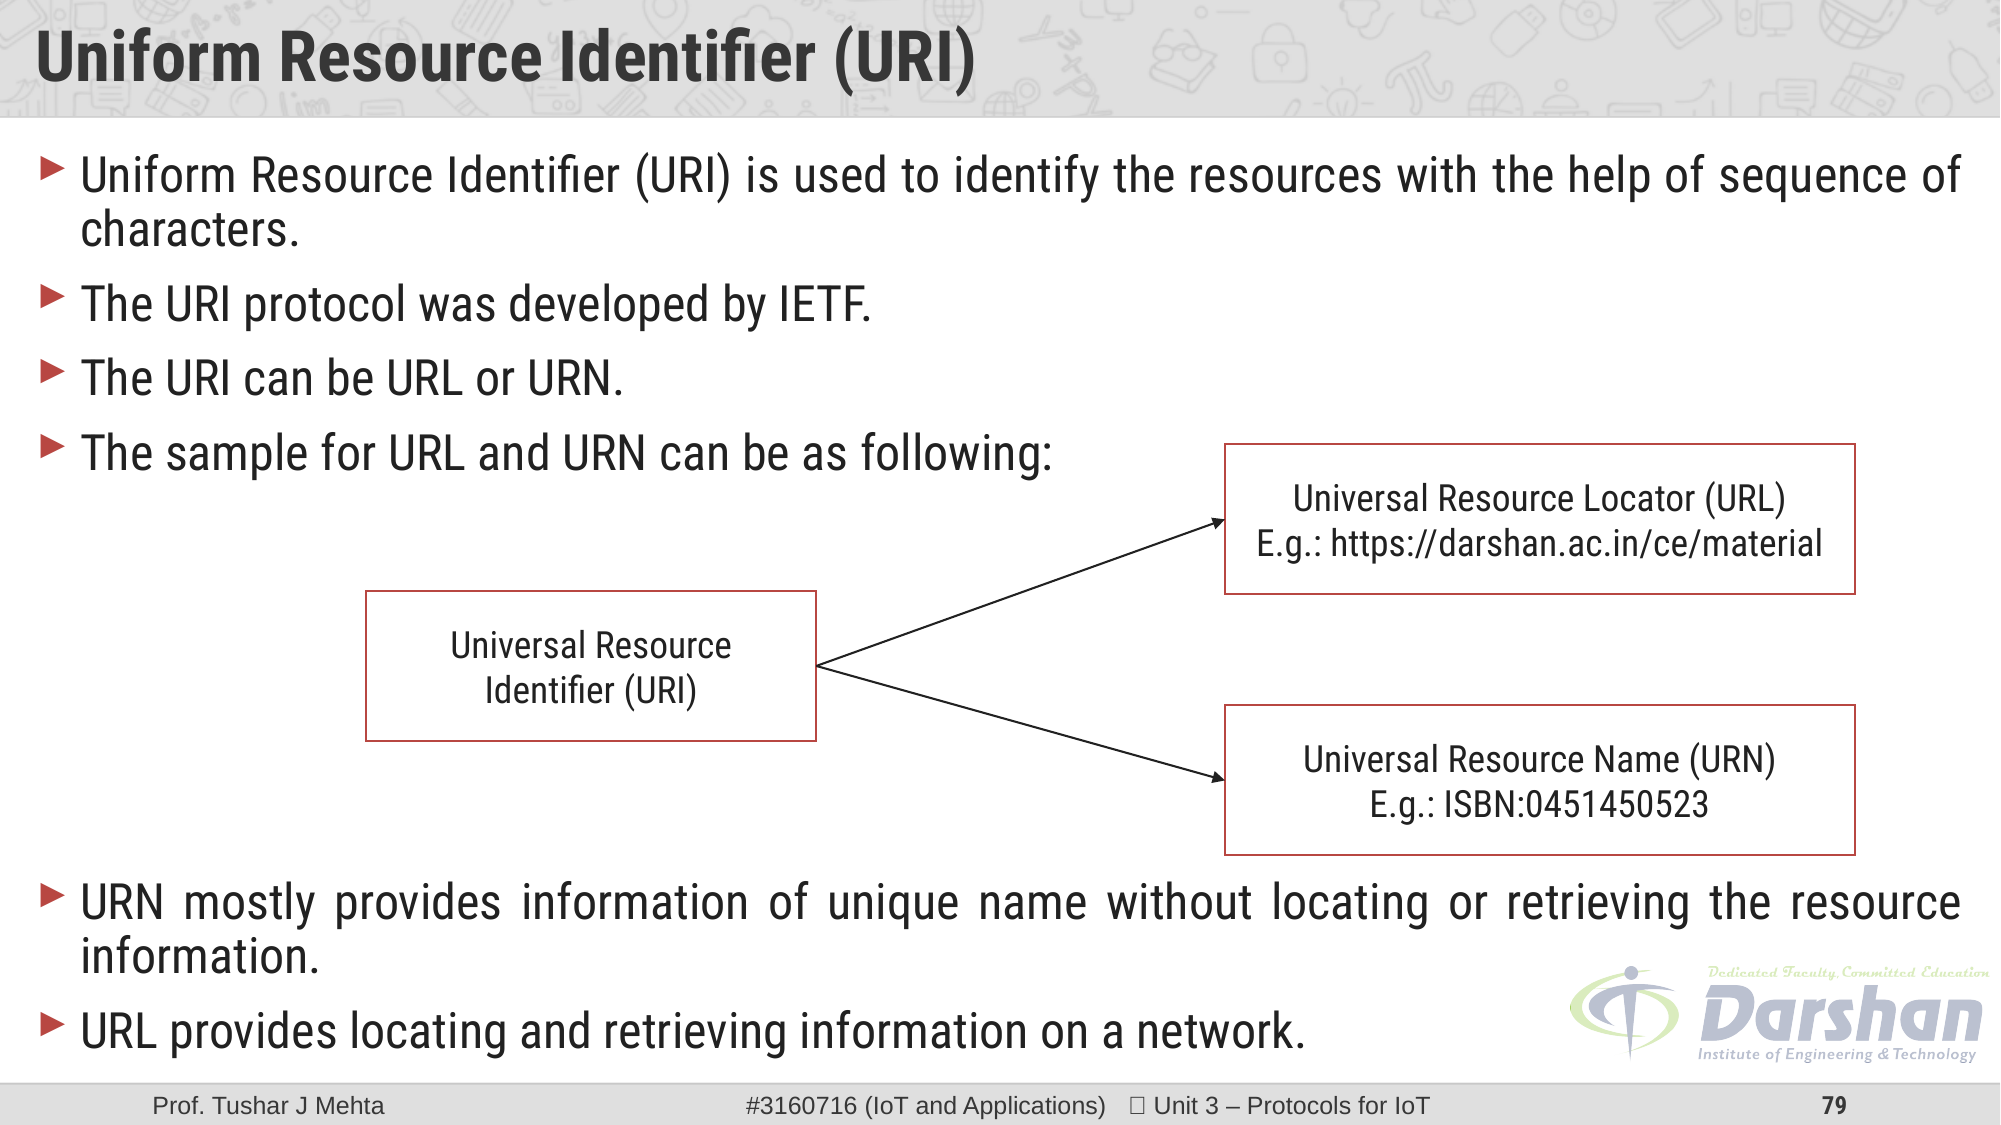

# Uniform Resource Identifier (URI)
Uniform Resource Identifier (URI) is used to identify the resources with the help of sequence of characters.
The URI protocol was developed by IETF.
The URI can be URL or URN.
The sample for URL and URN can be as following:

URN mostly provides information of unique name without locating or retrieving the resource information.
URL provides locating and retrieving information on a network.
Universal Resource Locator (URL)
E.g.: https://darshan.ac.in/ce/material
Universal Resource Identifier (URI)
Universal Resource Name (URN)
E.g.: ISBN:0451450523